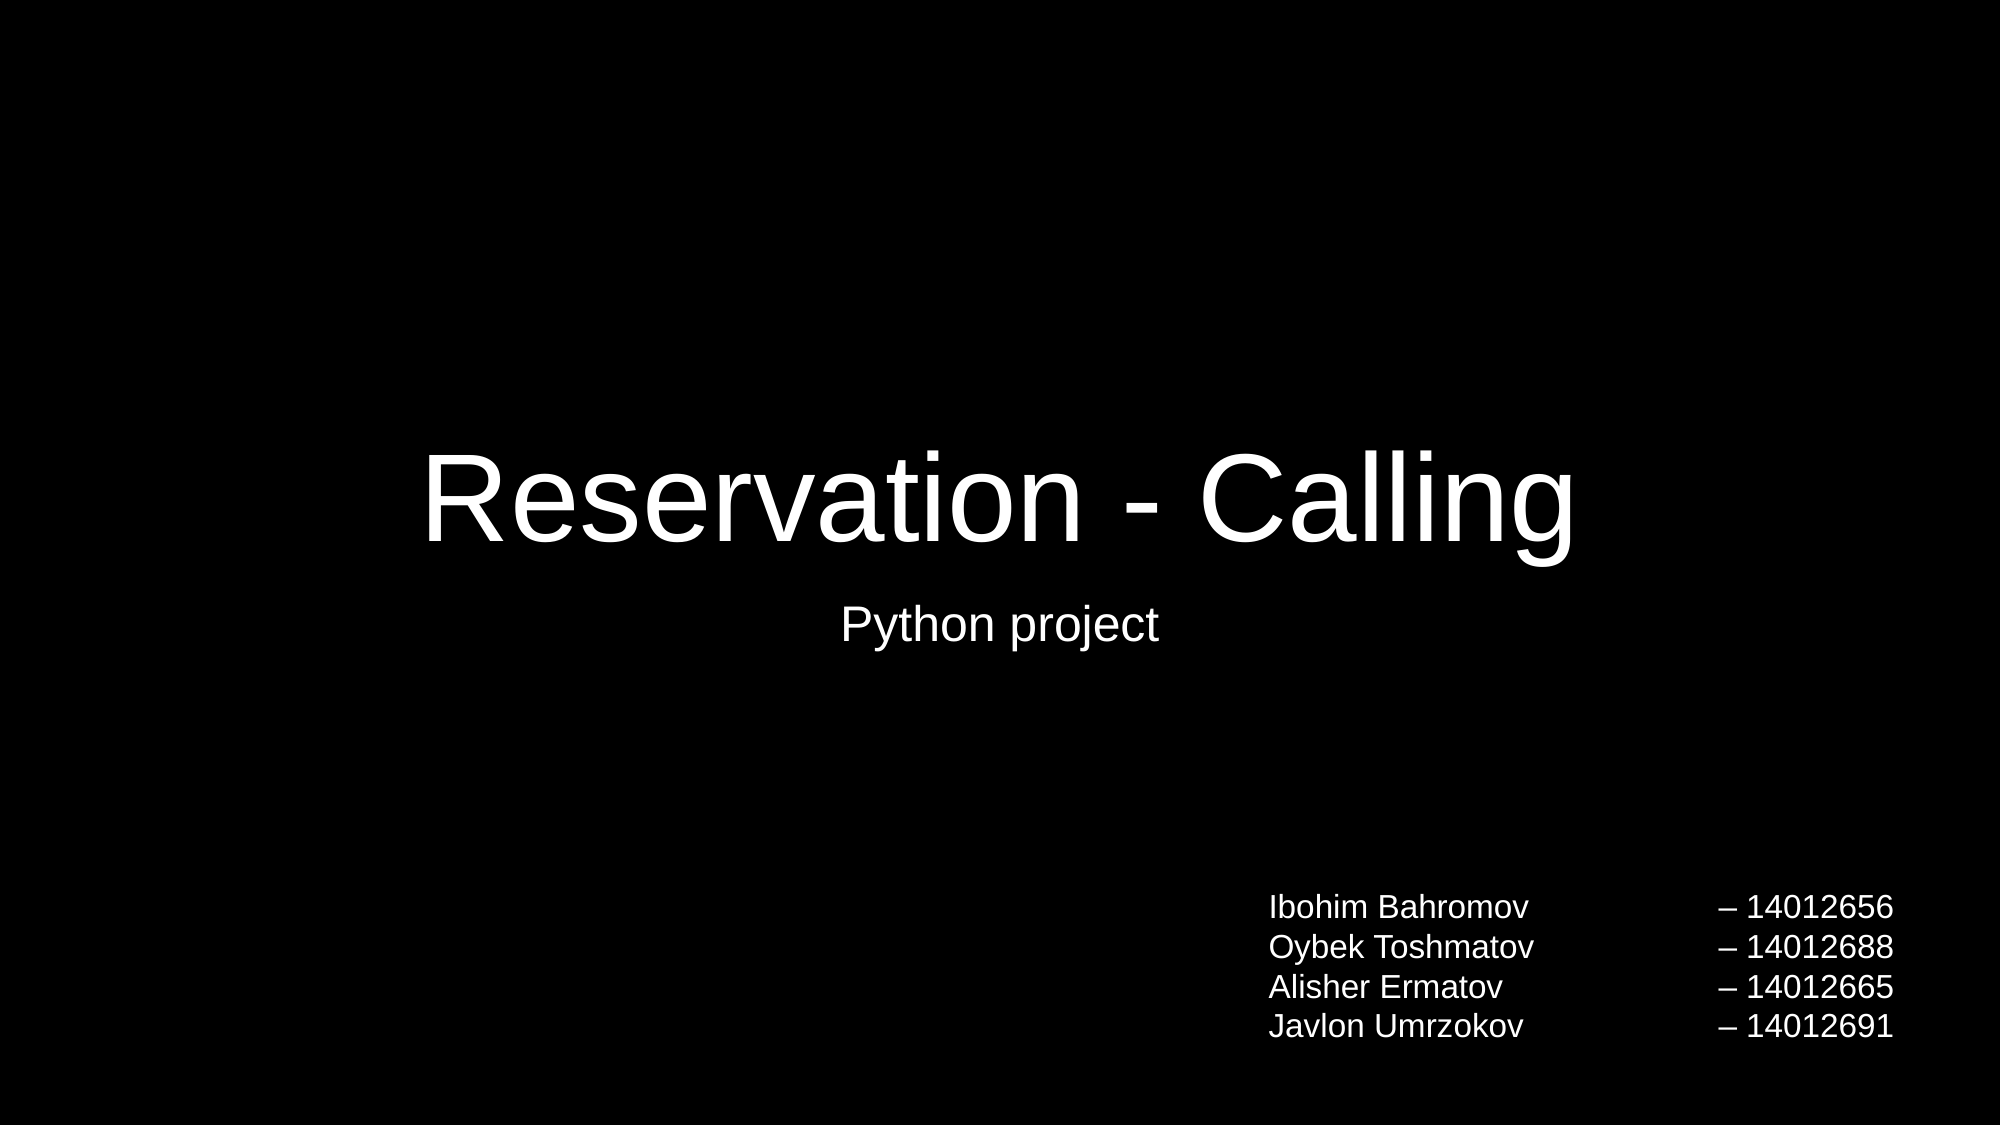

# Reservation - Calling
Python project
Ibohim Bahromov		– 14012656
Oybek Toshmatov		– 14012688
Alisher Ermatov 		– 14012665
Javlon Umrzokov 		– 14012691